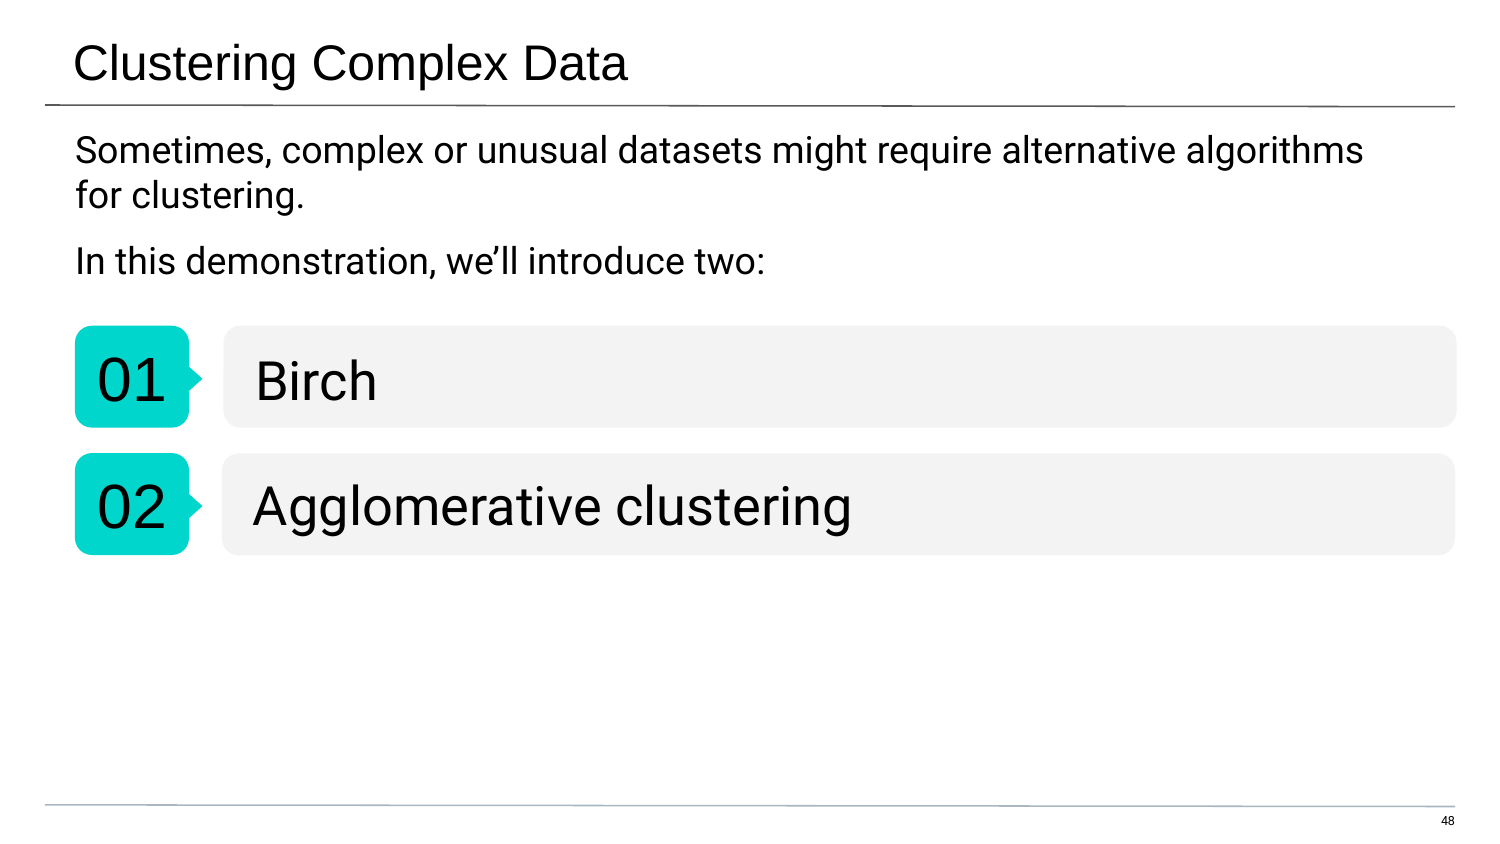

# Clustering Complex Data
Sometimes, complex or unusual datasets might require alternative algorithms
for clustering.
In this demonstration, we’ll introduce two:
01

Birch
02

Agglomerative clustering

48